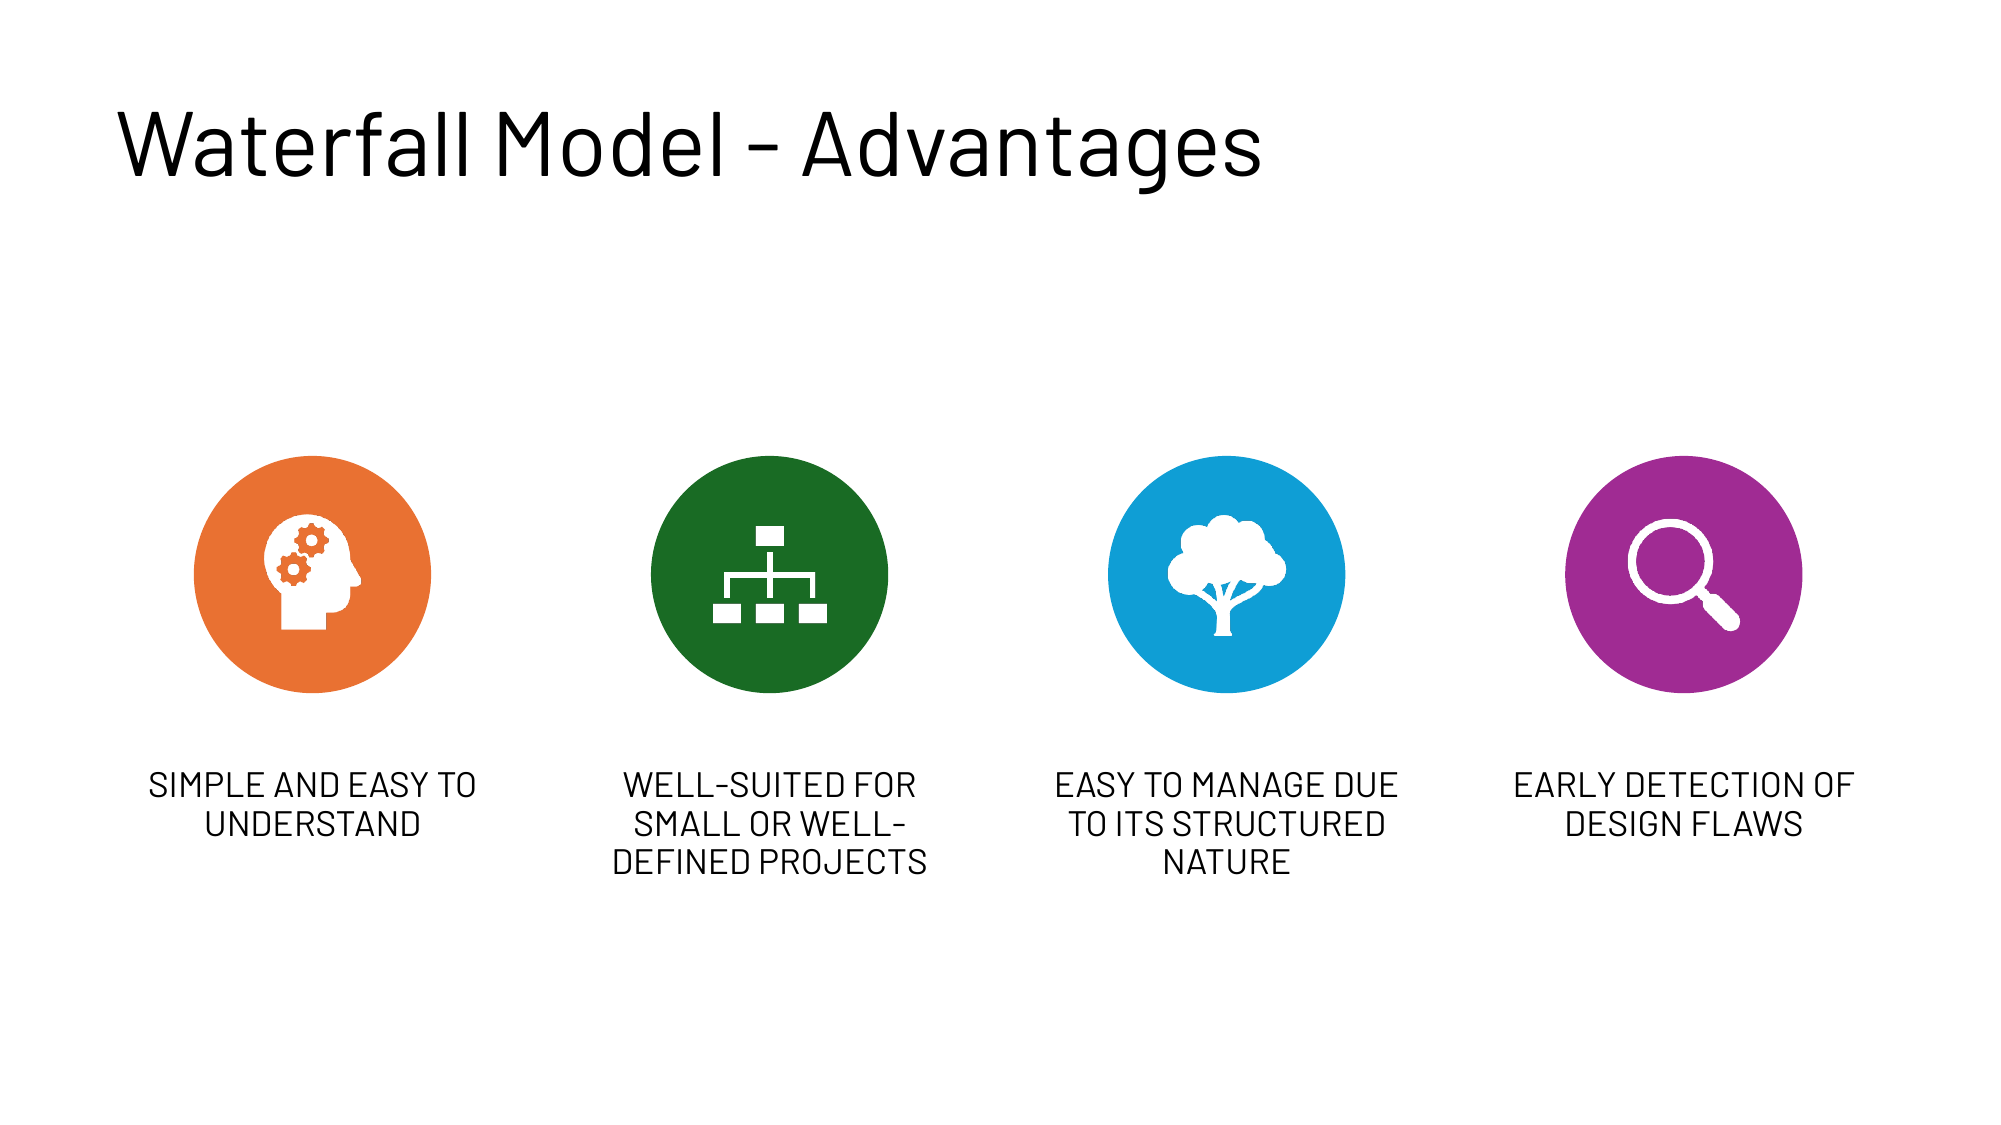

# Waterfall Model - Advantages
Simple and easy to understand
Well-suited for small or well-defined projects
Easy to manage due to its structured nature
Early detection of design flaws